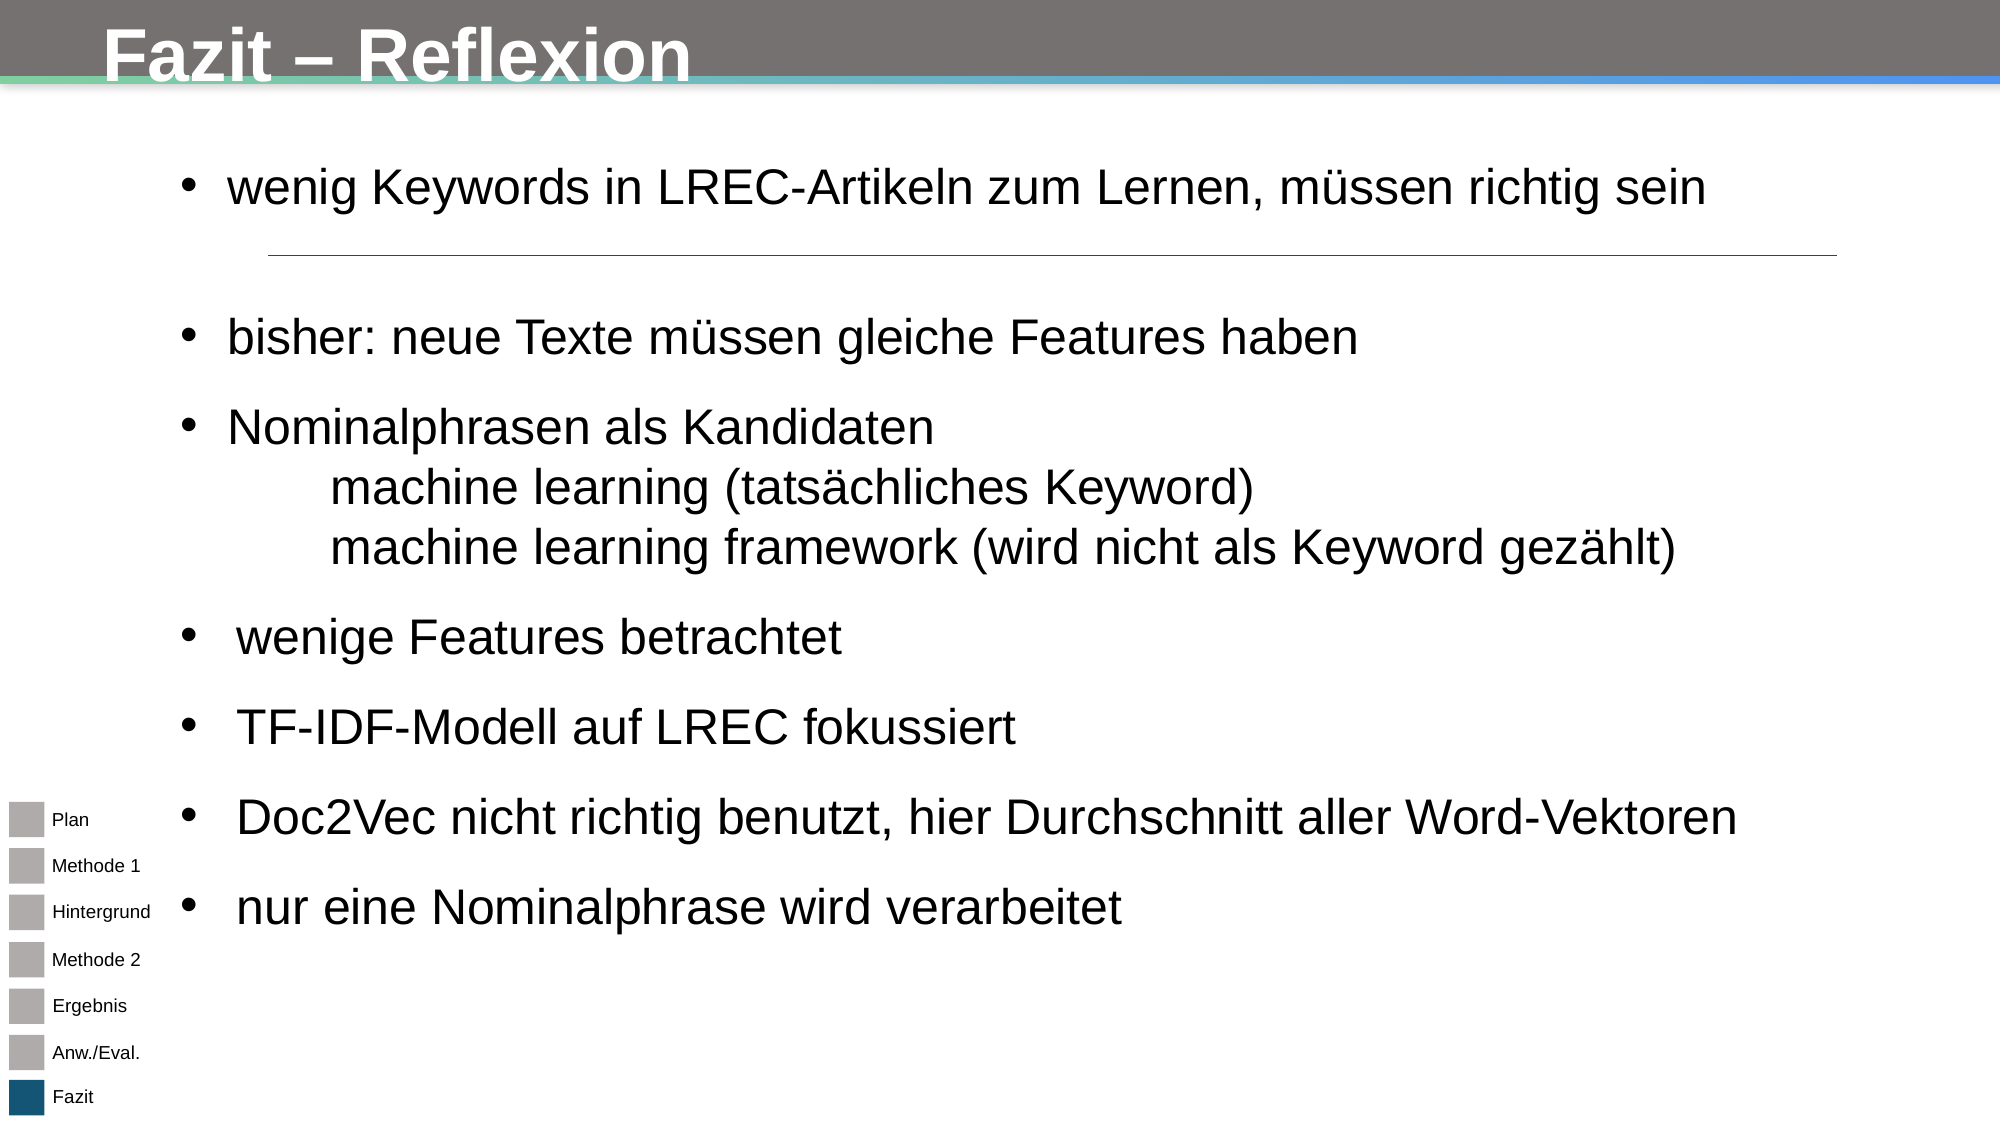

Fazit – Reflexion

wenig Keywords in LREC-Artikeln zum Lernen, müssen richtig sein

bisher: neue Texte müssen gleiche Features haben
Nominalphrasen als Kandidaten
	machine learning (tatsächliches Keyword)
	machine learning framework (wird nicht als Keyword gezählt)
wenige Features betrachtet
TF-IDF-Modell auf LREC fokussiert
Doc2Vec nicht richtig benutzt, hier Durchschnitt aller Word-Vektoren
nur eine Nominalphrase wird verarbeitet
Plan

Methode 1

Hintergrund

Methode 2

Ergebnis

Anw./Eval.

Fazit